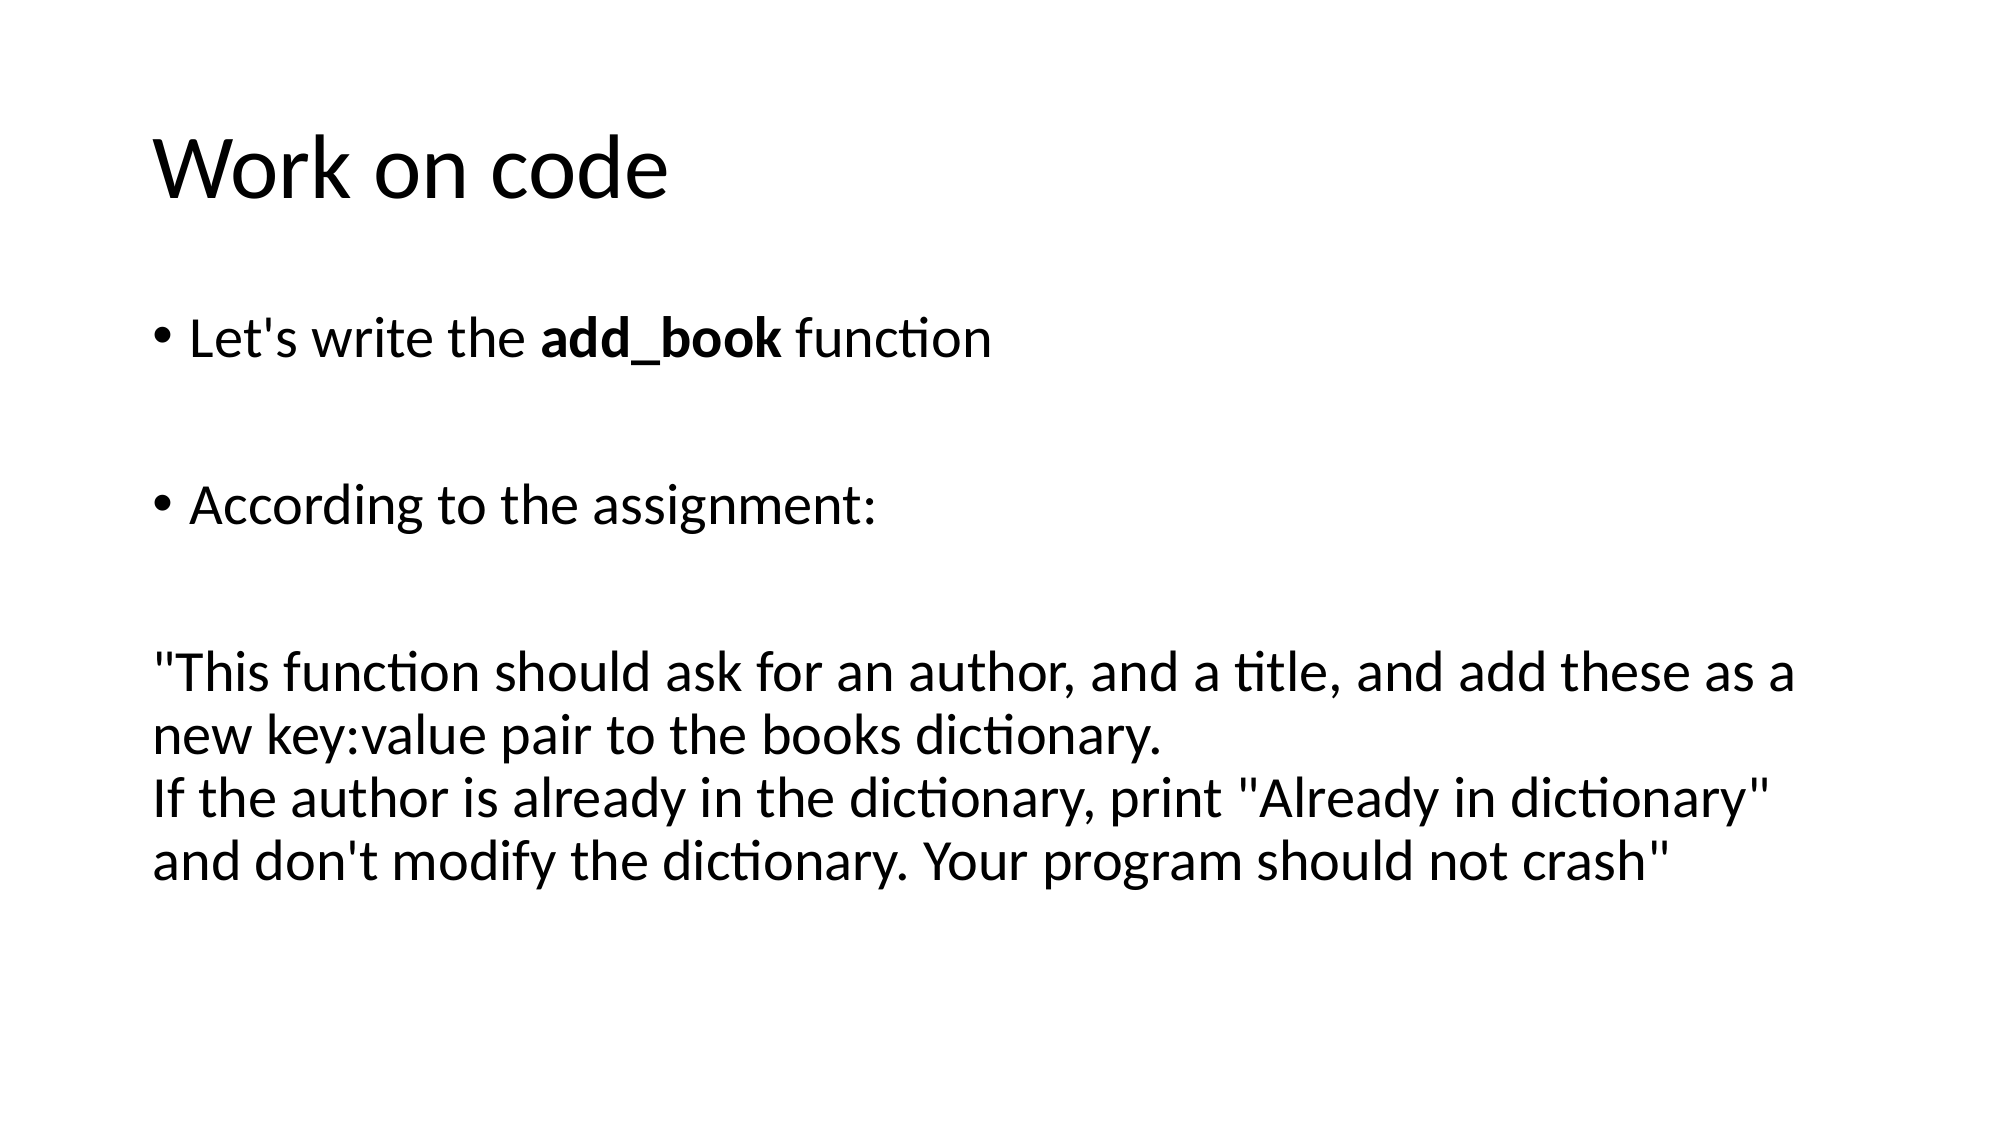

# Work on code
Let's write the add_book function

According to the assignment:

"This function should ask for an author, and a title, and add these as a new key:value pair to the books dictionary.
If the author is already in the dictionary, print "Already in dictionary" and don't modify the dictionary. Your program should not crash"